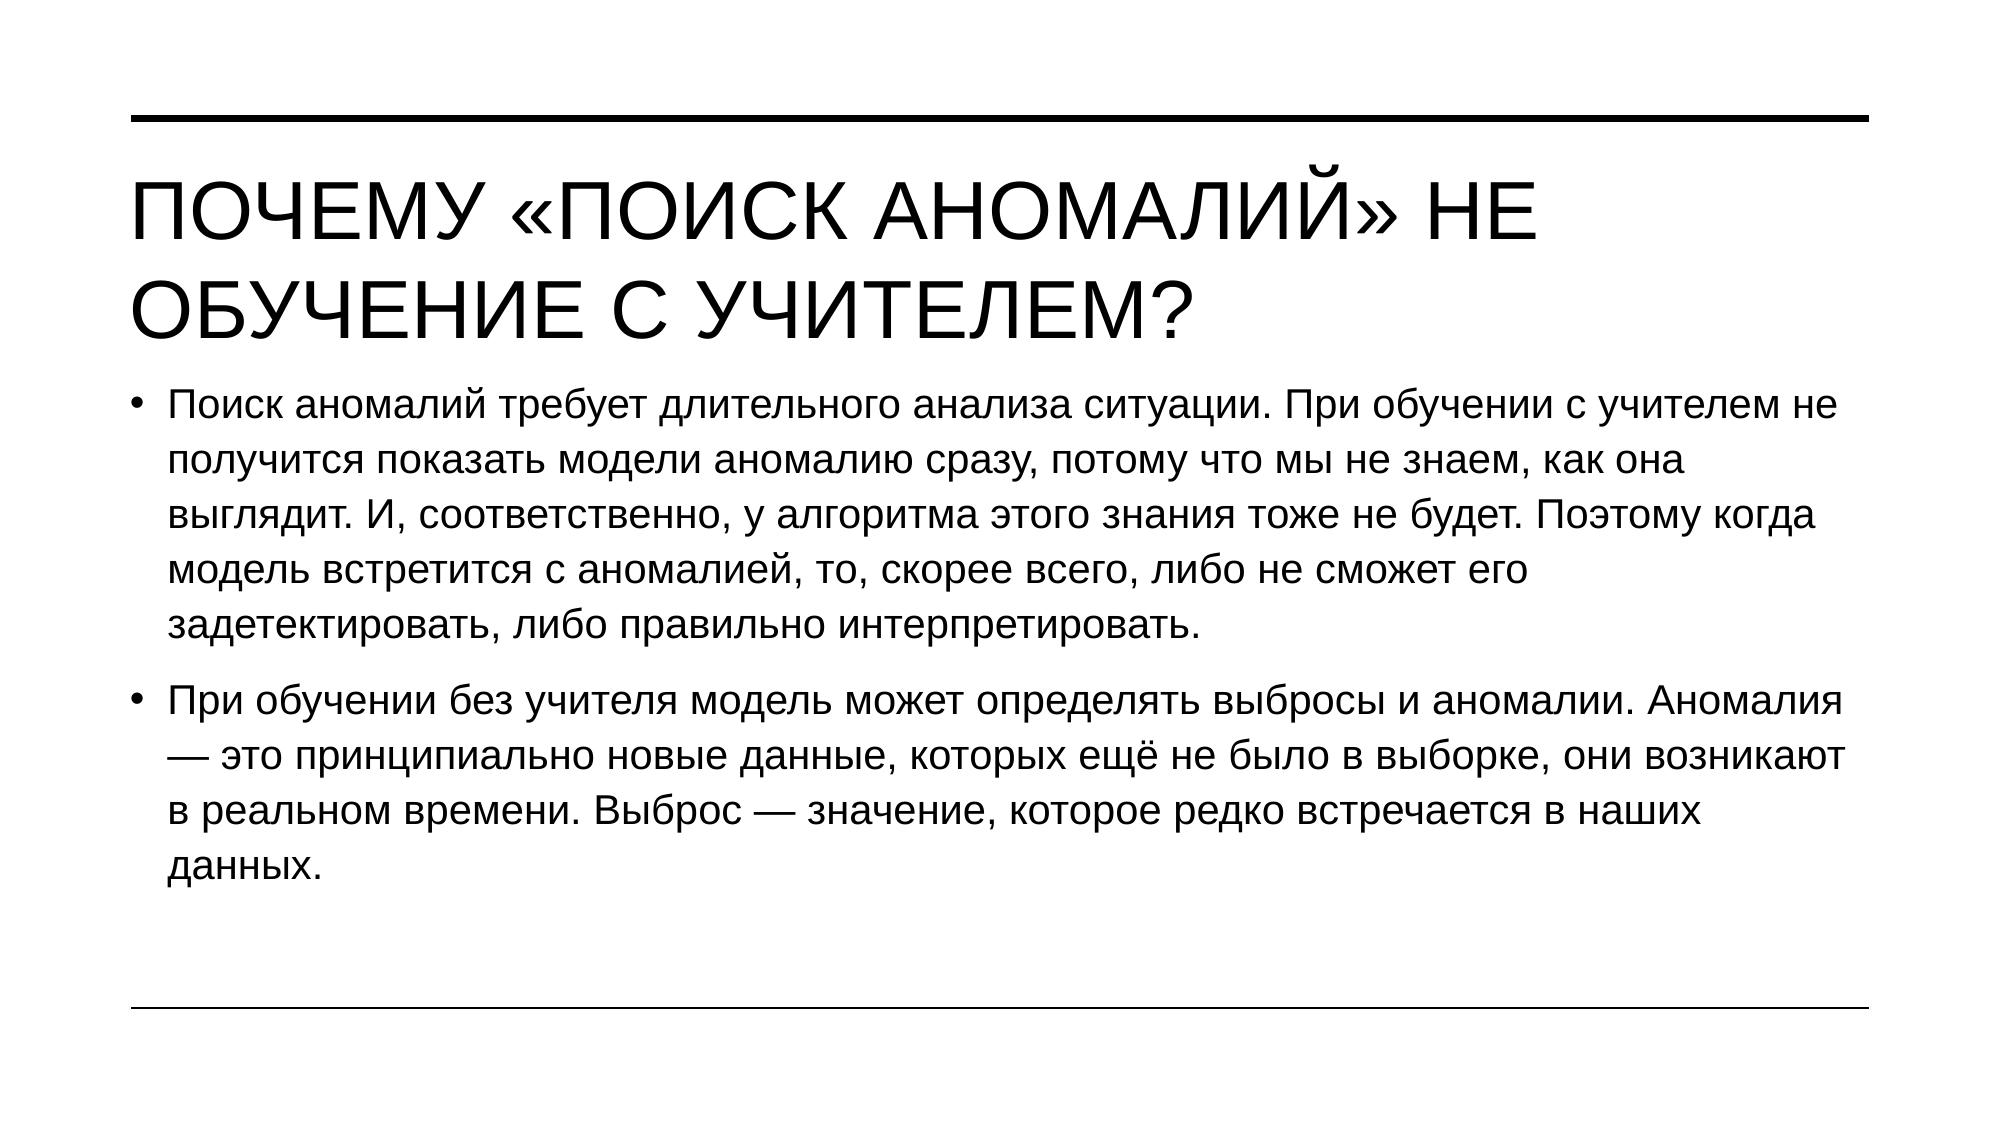

# Почему «поиск аномалий» не обучение с учителем?
Поиск аномалий требует длительного анализа ситуации. При обучении с учителем не получится показать модели аномалию сразу, потому что мы не знаем, как она выглядит. И, соответственно, у алгоритма этого знания тоже не будет. Поэтому когда модель встретится с аномалией, то, скорее всего, либо не сможет его задетектировать, либо правильно интерпретировать.
При обучении без учителя модель может определять выбросы и аномалии. Аномалия — это принципиально новые данные, которых ещё не было в выборке, они возникают в реальном времени. Выброс — значение, которое редко встречается в наших данных.